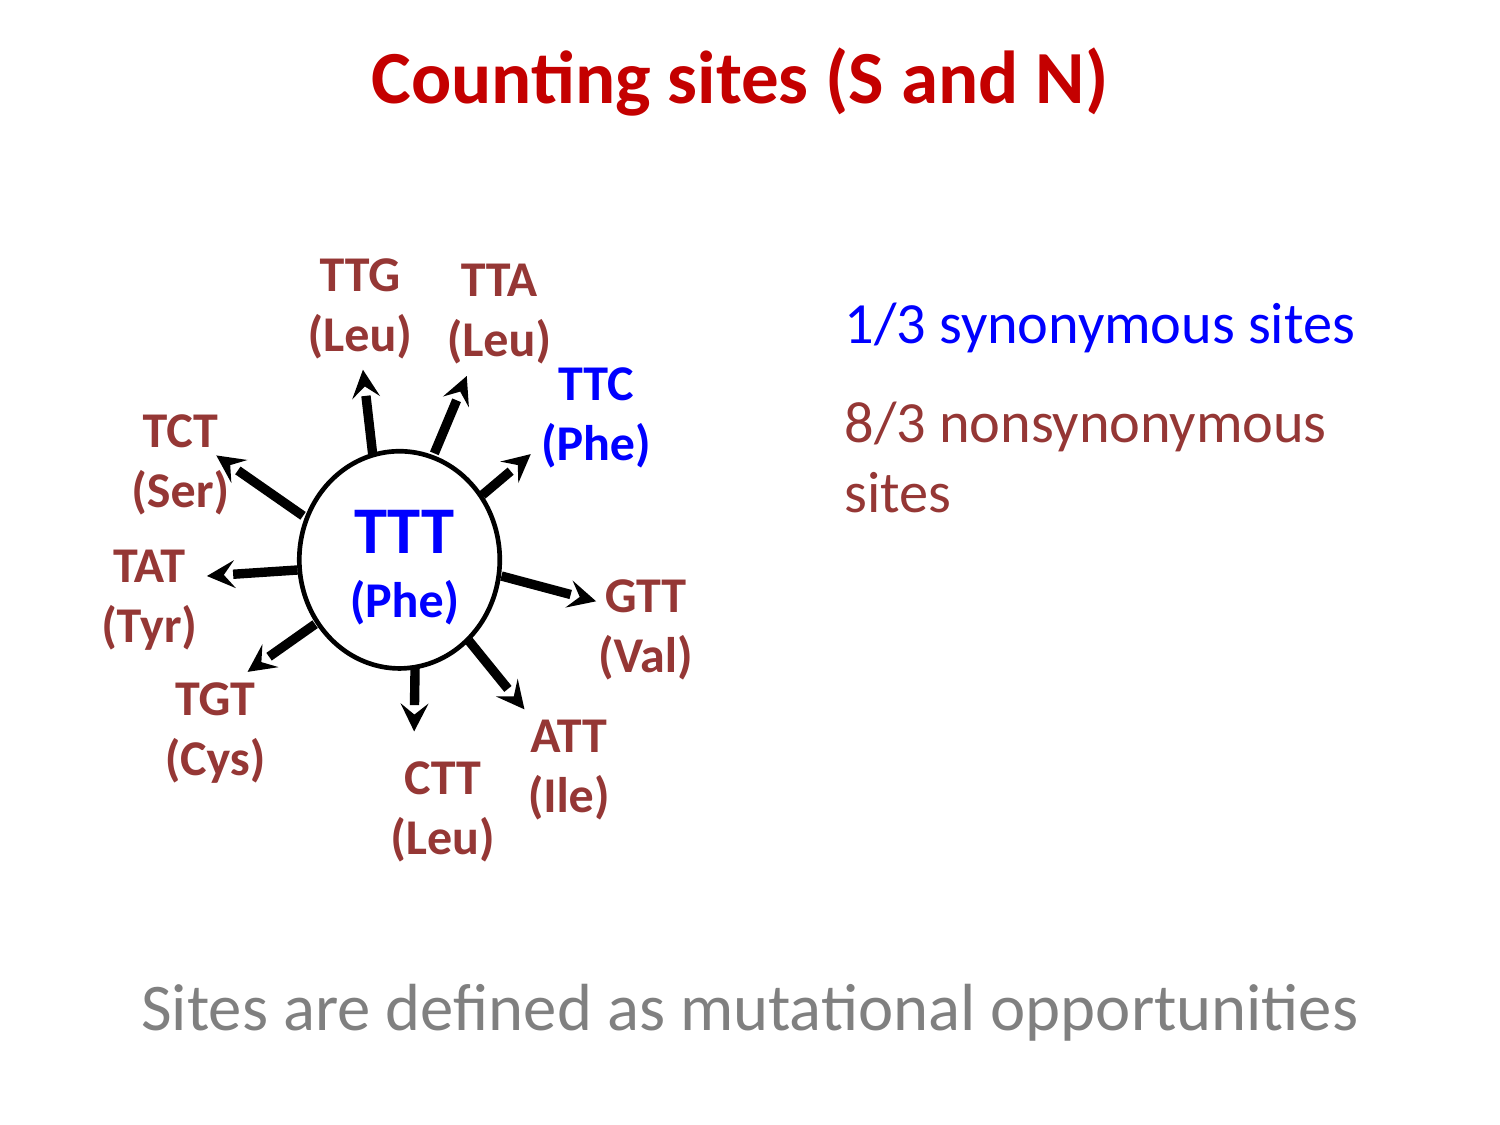

Counting sites (S and N)
TTG
(Leu)
TTA
(Leu)
TTC
(Phe)

TCT
(Ser)

TTT
(Phe)

TAT
(Tyr)
GTT
(Val)

TGT
(Cys)

ATT
(Ile)
CTT
(Leu)
1/3 synonymous sites
8/3 nonsynonymous sites
Sites are defined as mutational opportunities